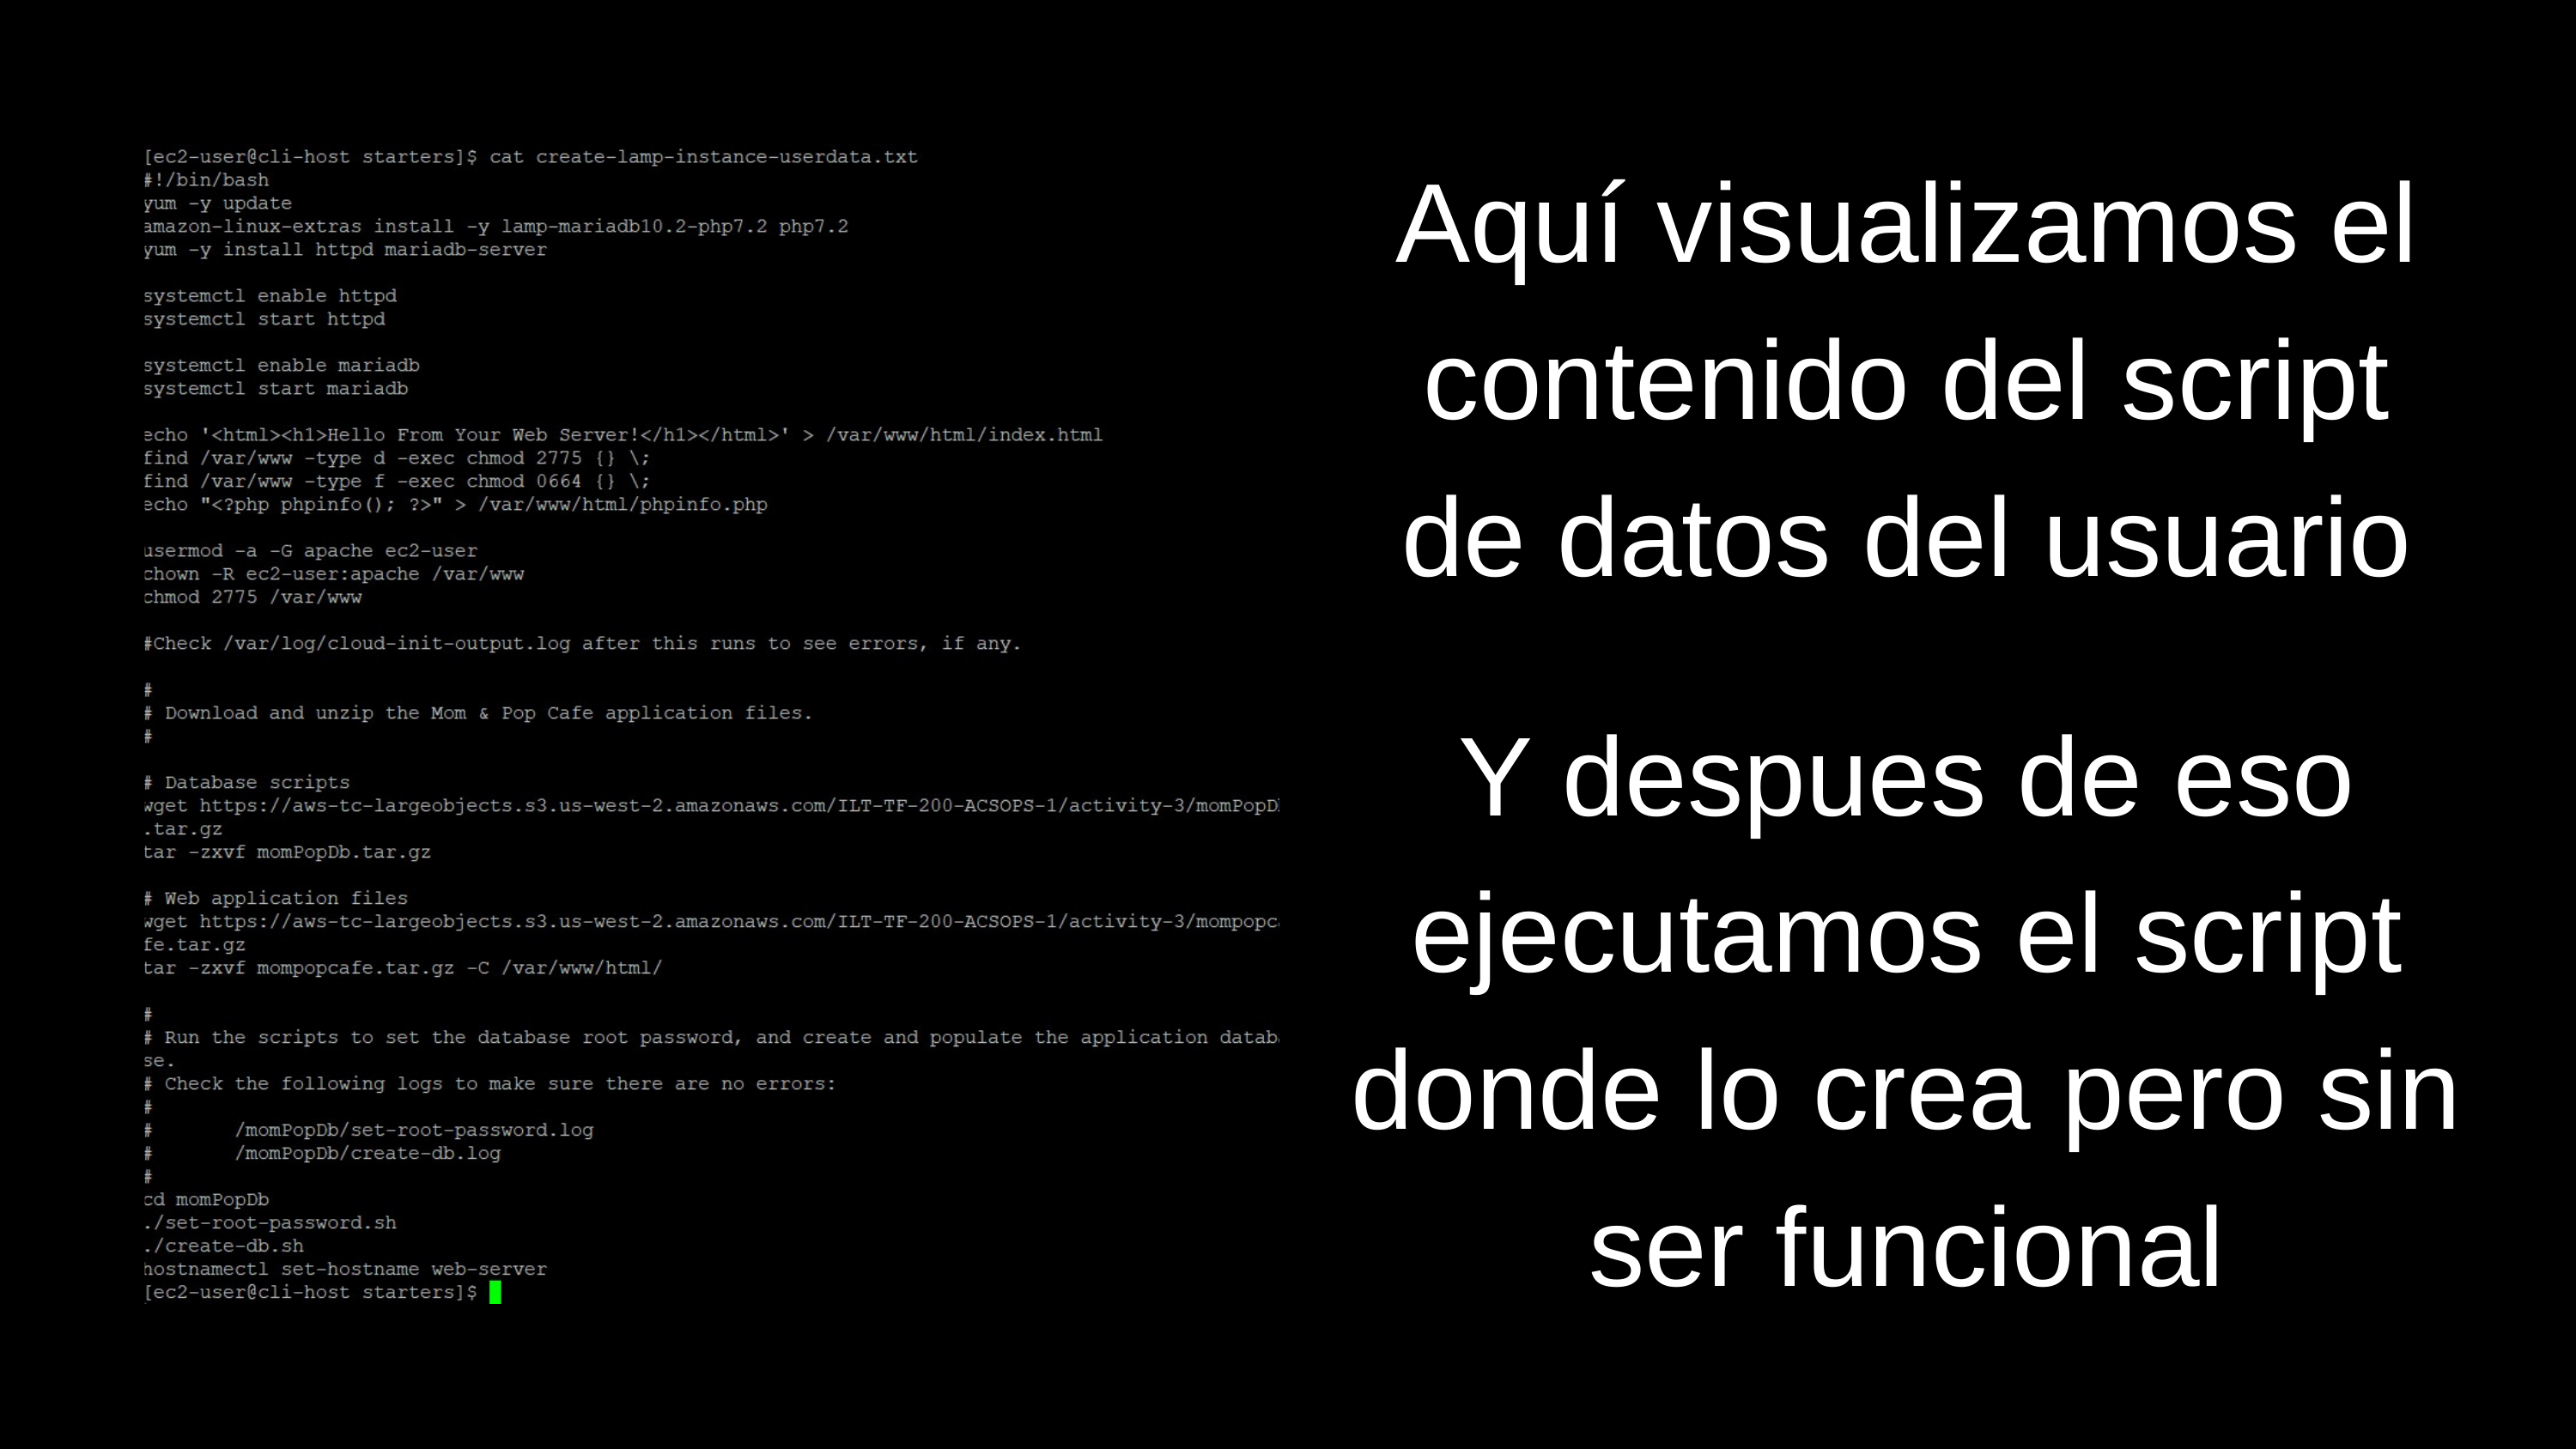

Aquí visualizamos el contenido del script de datos del usuario

Y despues de eso ejecutamos el script donde lo crea pero sin ser funcional